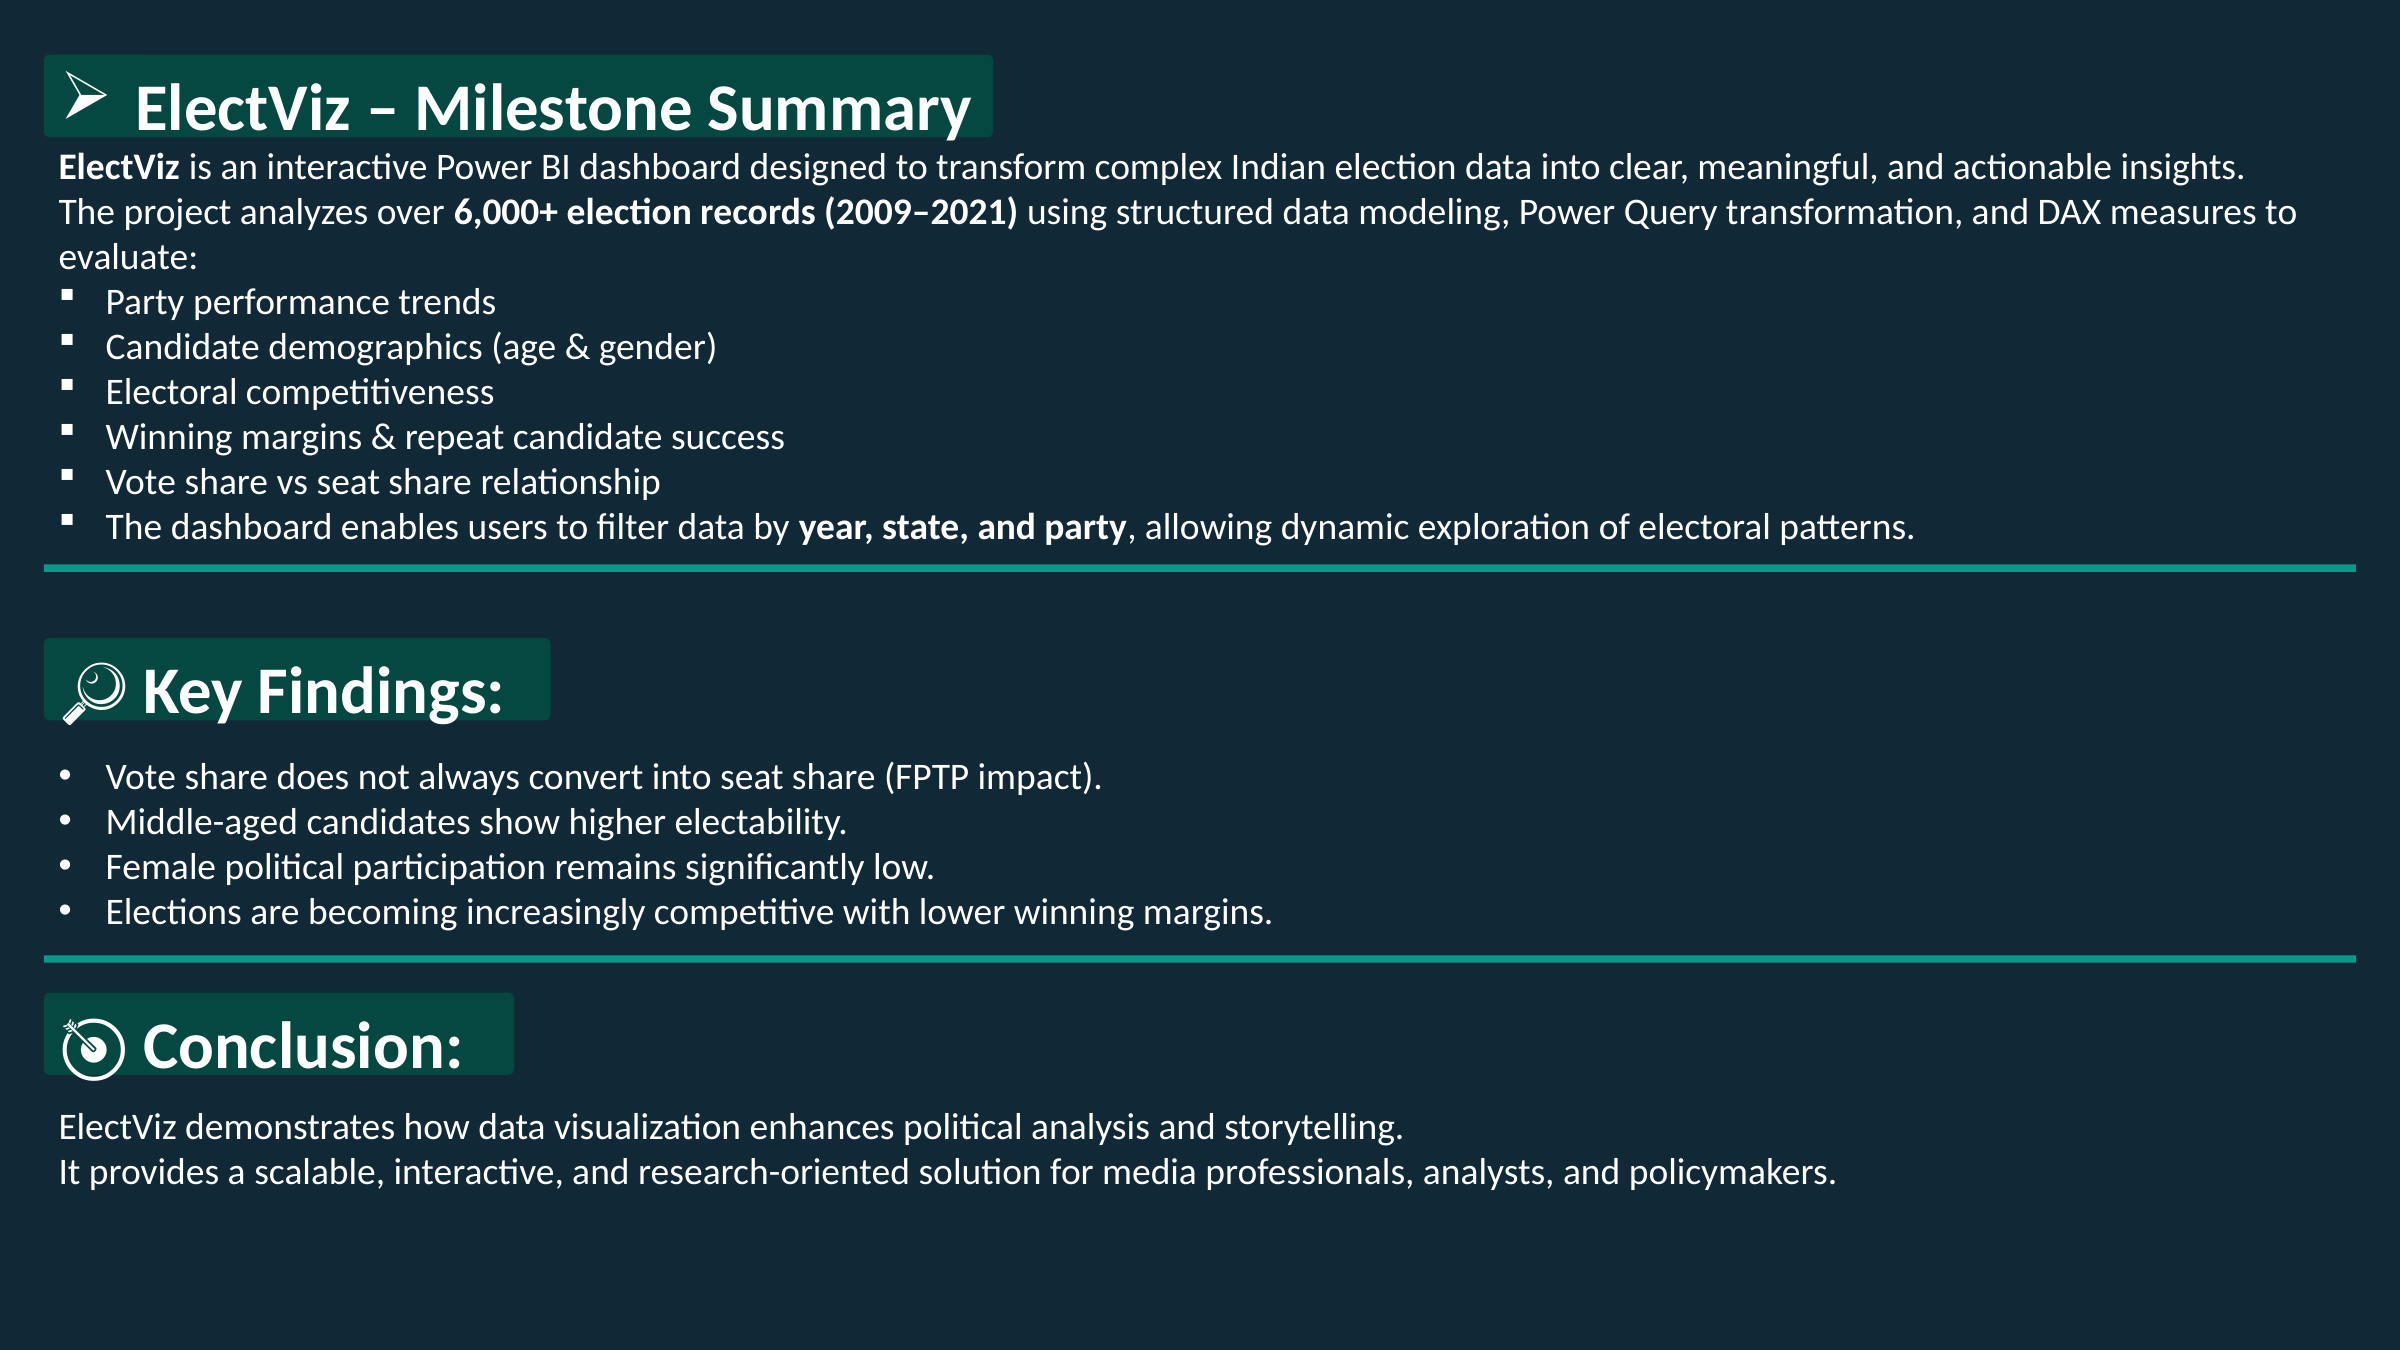

ElectViz – Milestone Summary

ElectViz is an interactive Power BI dashboard designed to transform complex Indian election data into clear, meaningful, and actionable insights.
The project analyzes over 6,000+ election records (2009–2021) using structured data modeling, Power Query transformation, and DAX measures to evaluate:
Party performance trends
Candidate demographics (age & gender)
Electoral competitiveness
Winning margins & repeat candidate success
Vote share vs seat share relationship
The dashboard enables users to filter data by year, state, and party, allowing dynamic exploration of electoral patterns.

Vote share does not always convert into seat share (FPTP impact).
Middle-aged candidates show higher electability.
Female political participation remains significantly low.
Elections are becoming increasingly competitive with lower winning margins.

ElectViz demonstrates how data visualization enhances political analysis and storytelling.
It provides a scalable, interactive, and research-oriented solution for media professionals, analysts, and policymakers.

🔎 Key Findings:

🎯 Conclusion: